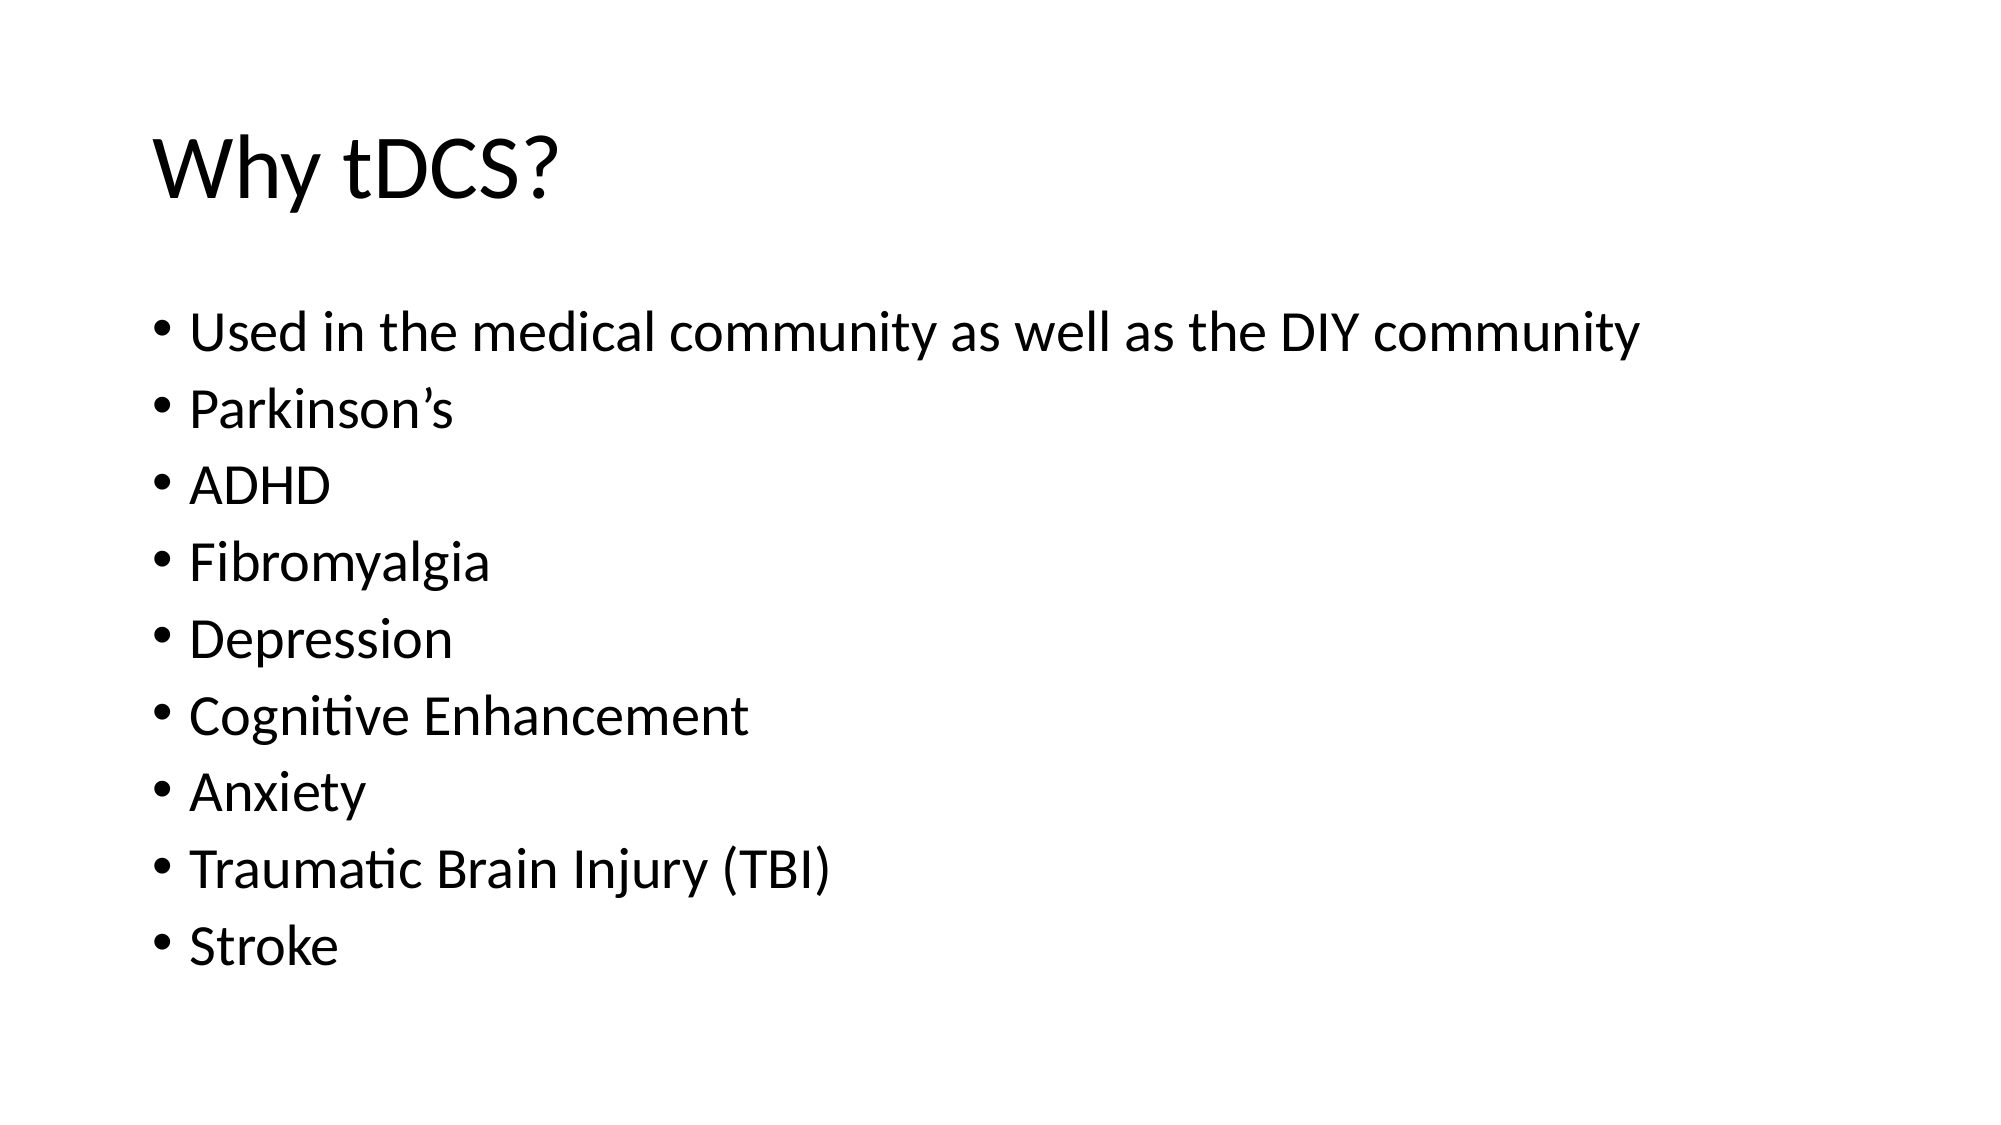

# Why tDCS?
Used in the medical community as well as the DIY community
Parkinson’s
ADHD
Fibromyalgia
Depression
Cognitive Enhancement
Anxiety
Traumatic Brain Injury (TBI)
Stroke